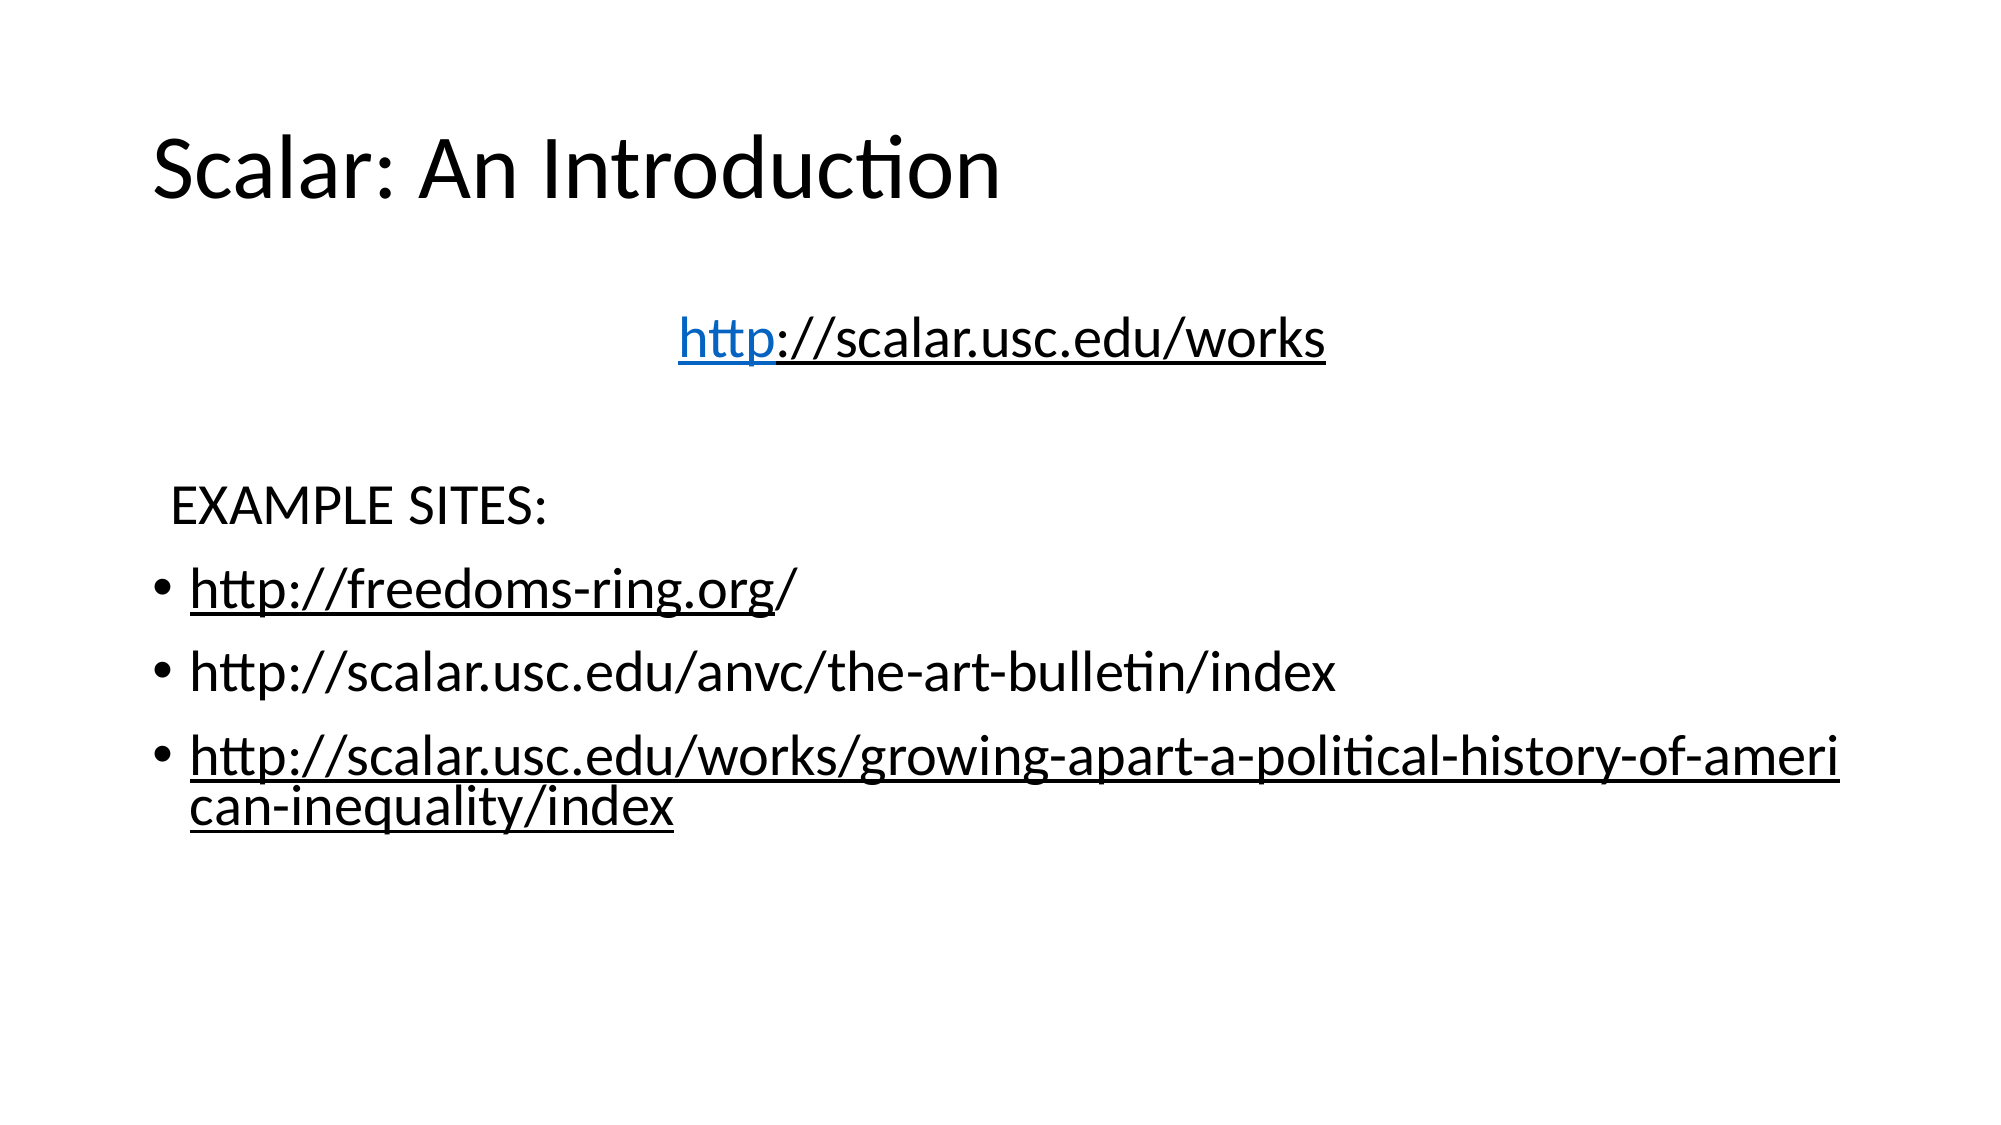

# Scalar: An Introduction
http://scalar.usc.edu/works

EXAMPLE SITES:
http://freedoms-ring.org/
http://scalar.usc.edu/anvc/the-art-bulletin/index
http://scalar.usc.edu/works/growing-apart-a-political-history-of-american-inequality/index